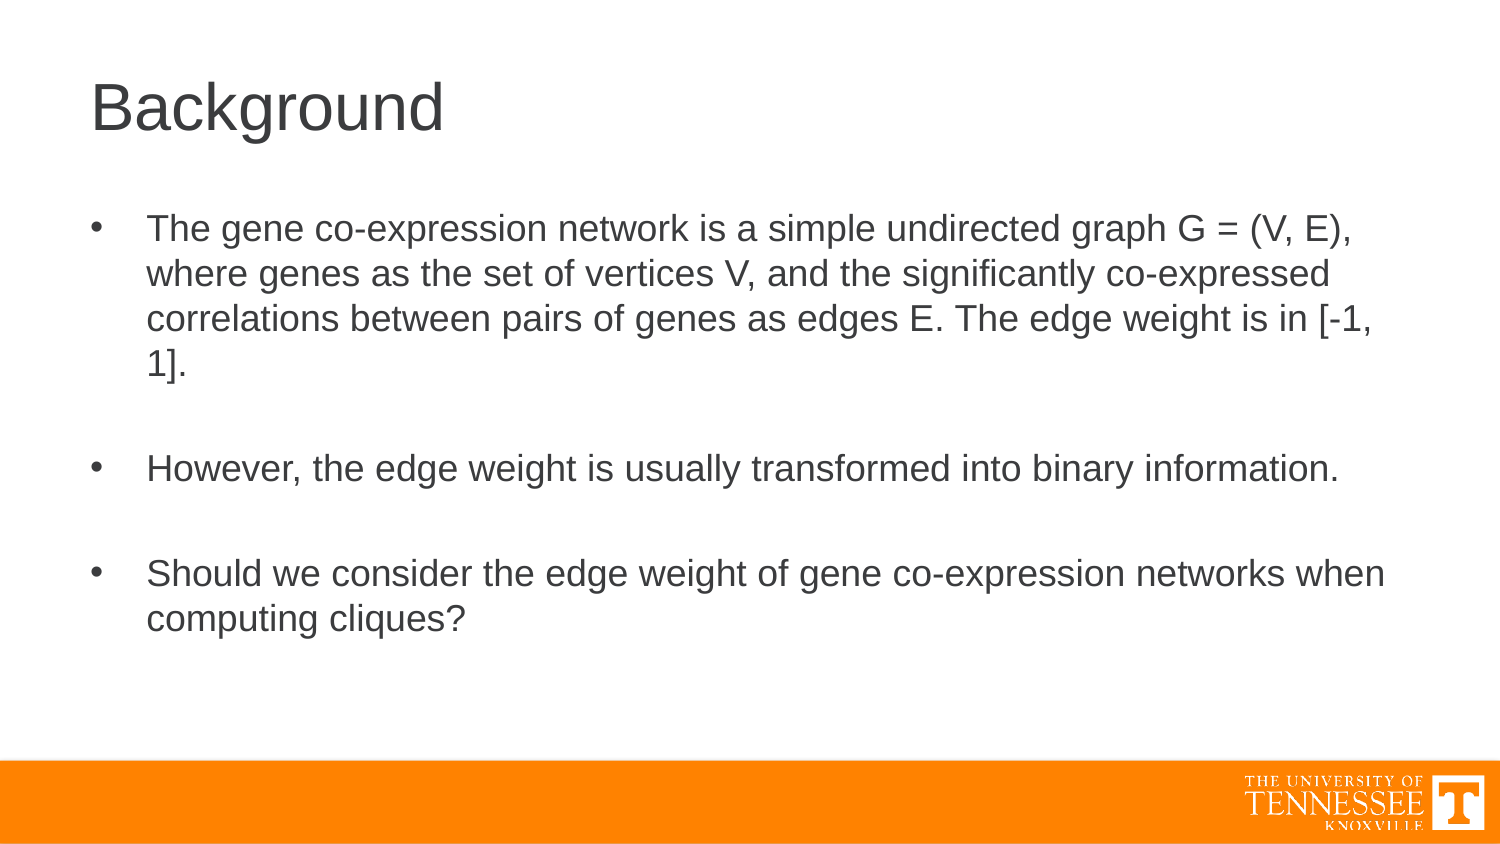

# Background
The gene co-expression network is a simple undirected graph G = (V, E), where genes as the set of vertices V, and the significantly co-expressed correlations between pairs of genes as edges E. The edge weight is in [-1, 1].

However, the edge weight is usually transformed into binary information.

Should we consider the edge weight of gene co-expression networks when computing cliques?